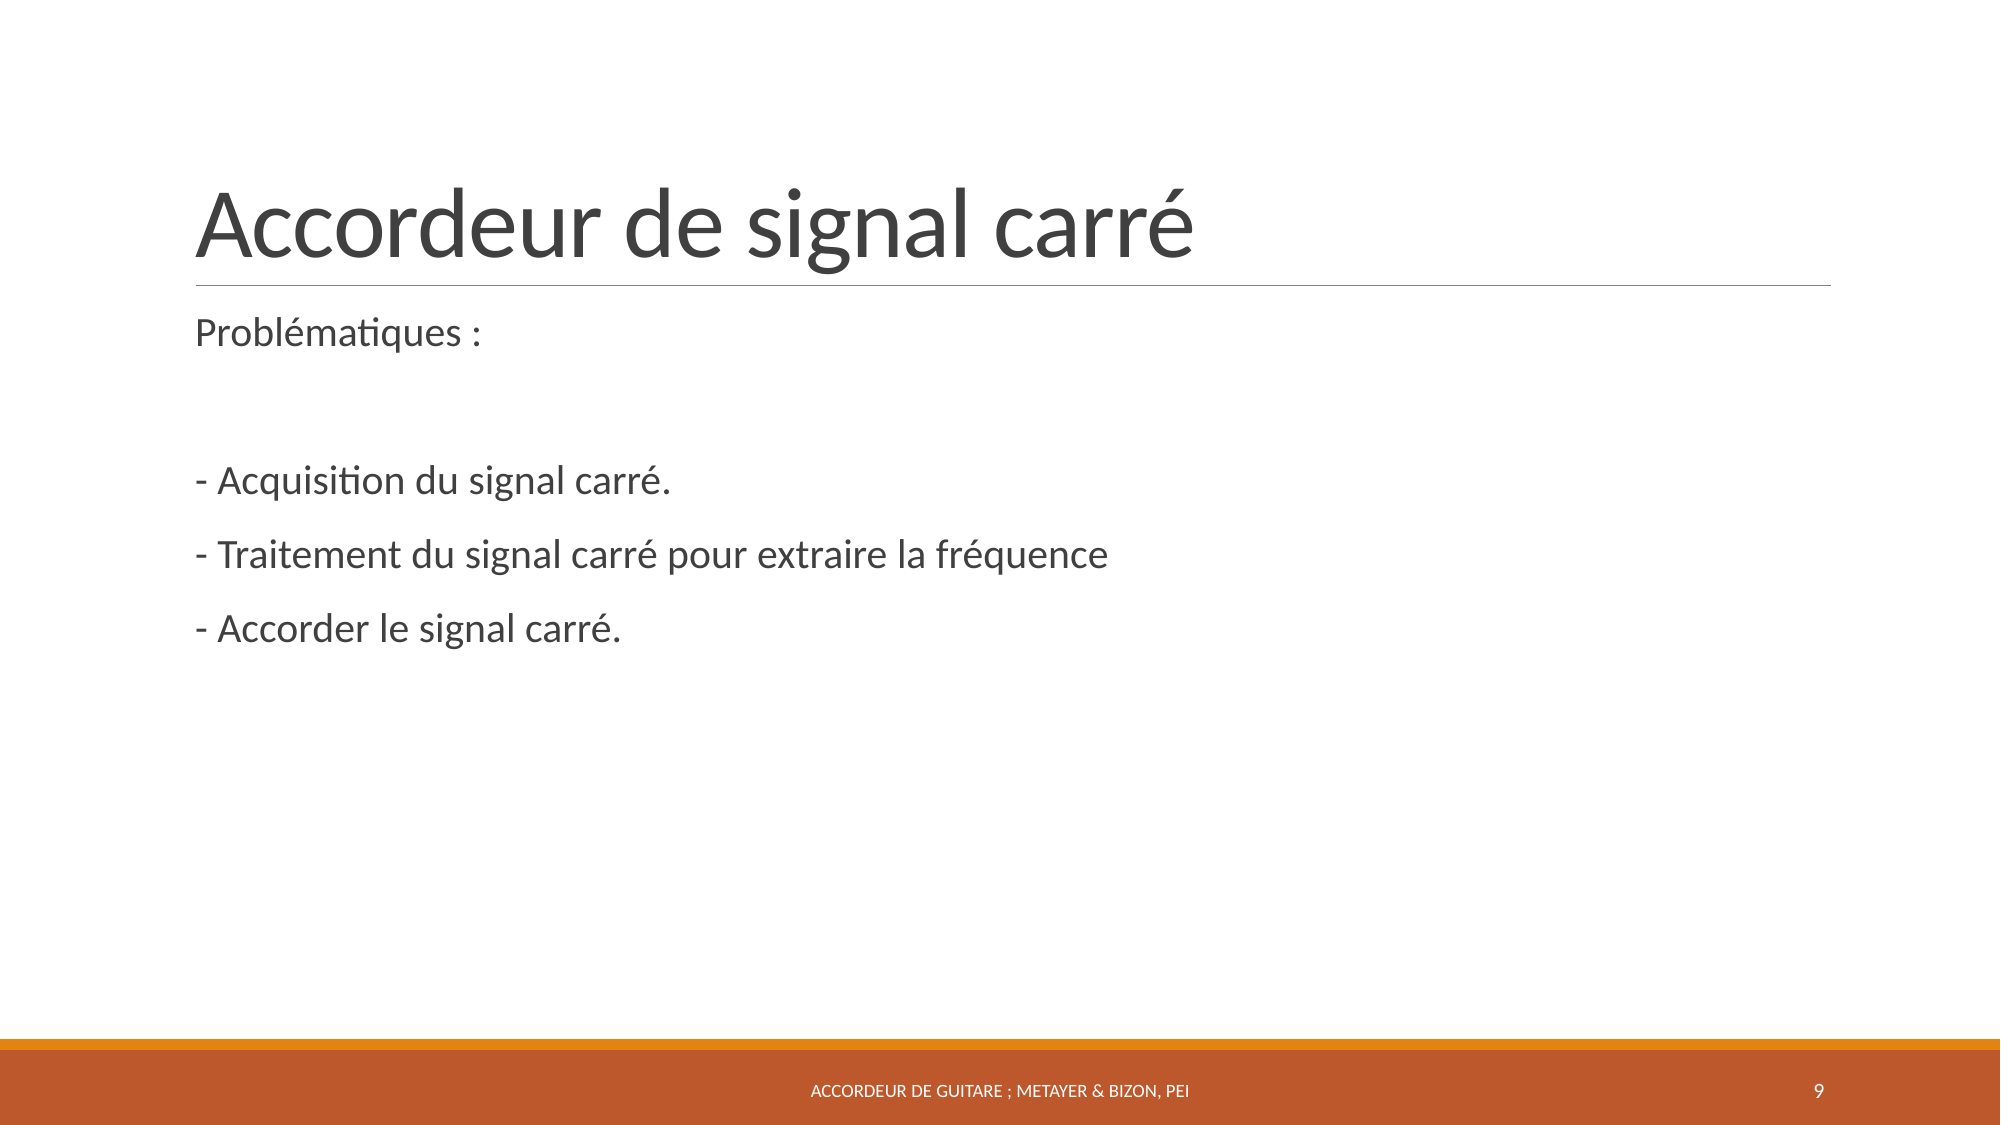

# Accordeur de signal carré
Problématiques :

- Acquisition du signal carré.
- Traitement du signal carré pour extraire la fréquence
- Accorder le signal carré.

ACCORDEUR DE GUITARE ; METAYER & BIZON, PEI
9